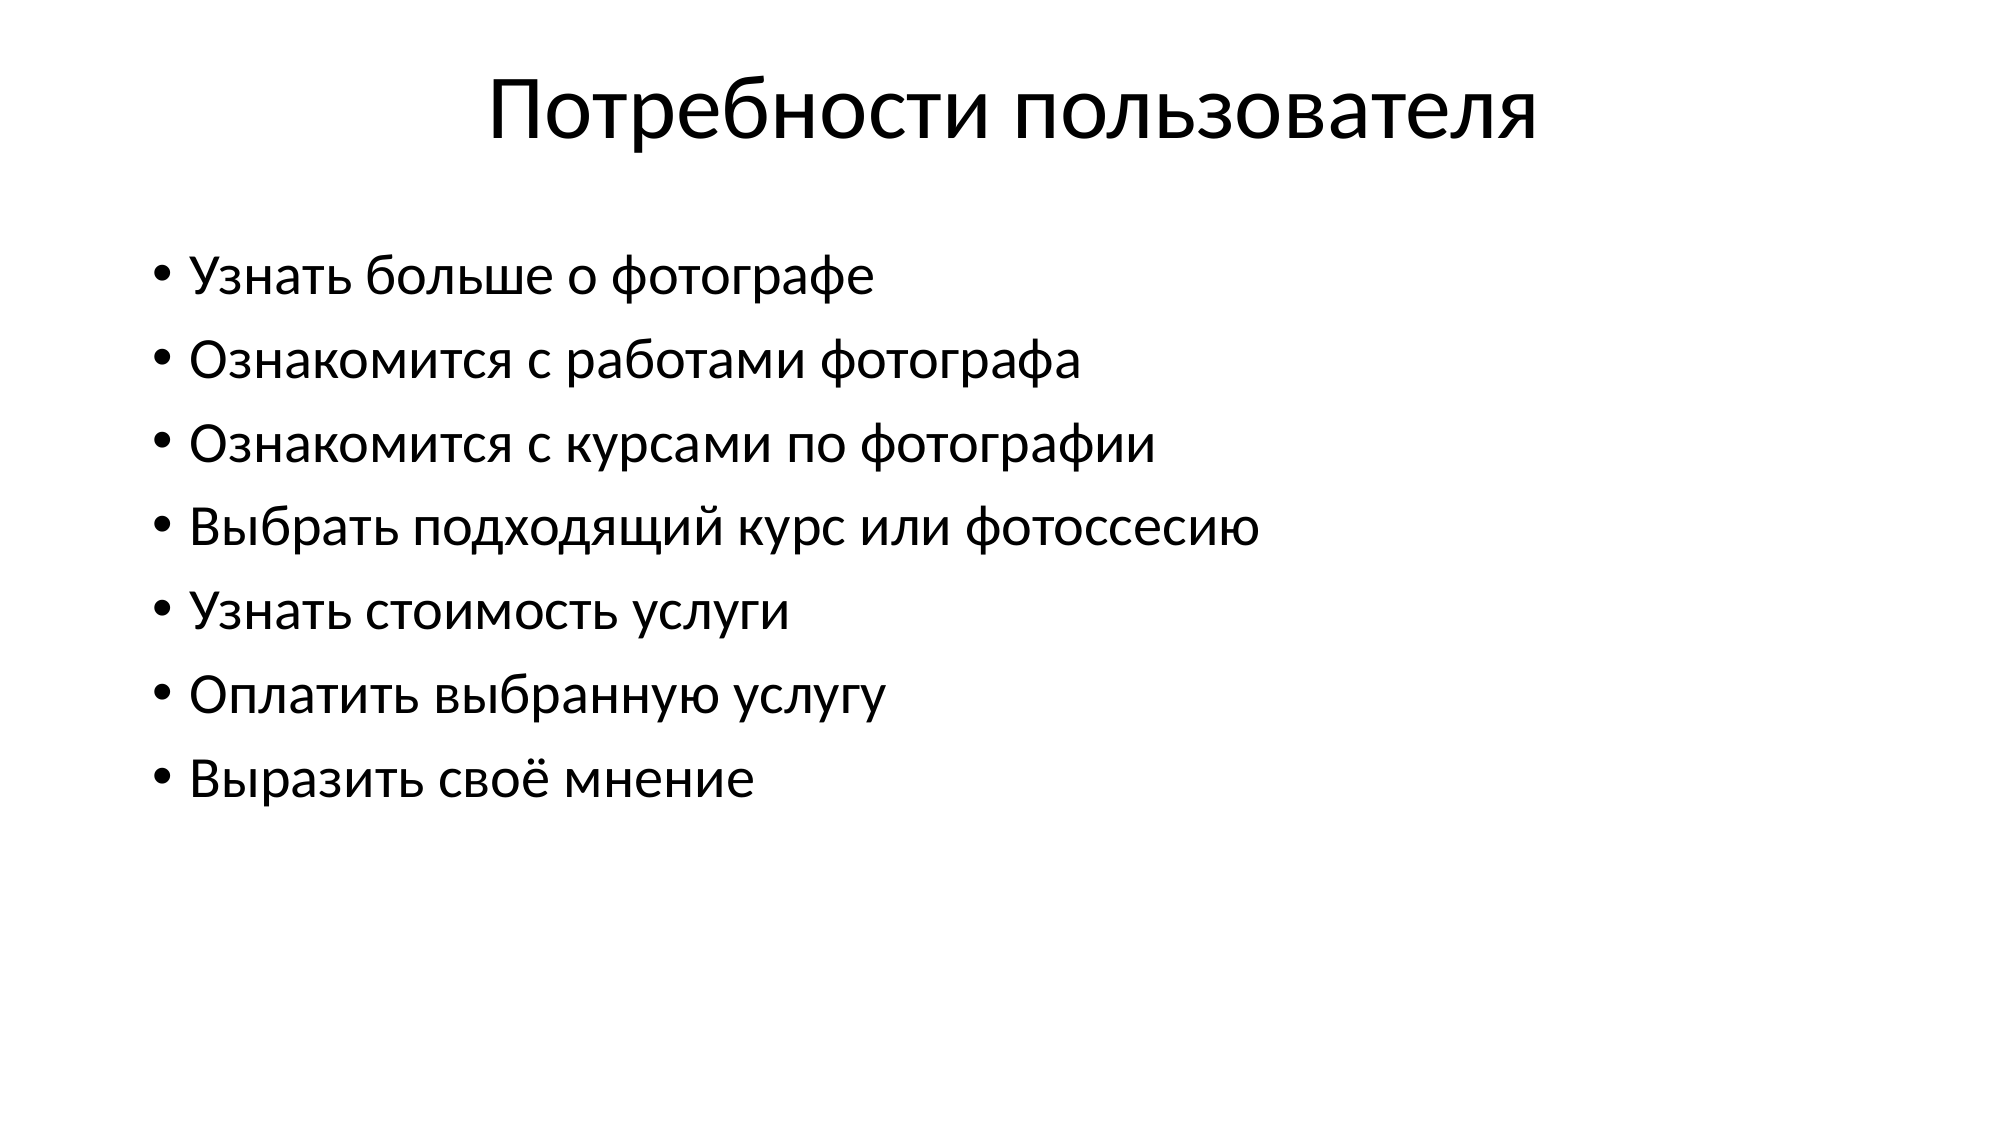

# Потребности пользователя
Узнать больше о фотографе
Ознакомится с работами фотографа
Ознакомится с курсами по фотографии
Выбрать подходящий курс или фотоссесию
Узнать стоимость услуги
Оплатить выбранную услугу
Выразить своё мнение